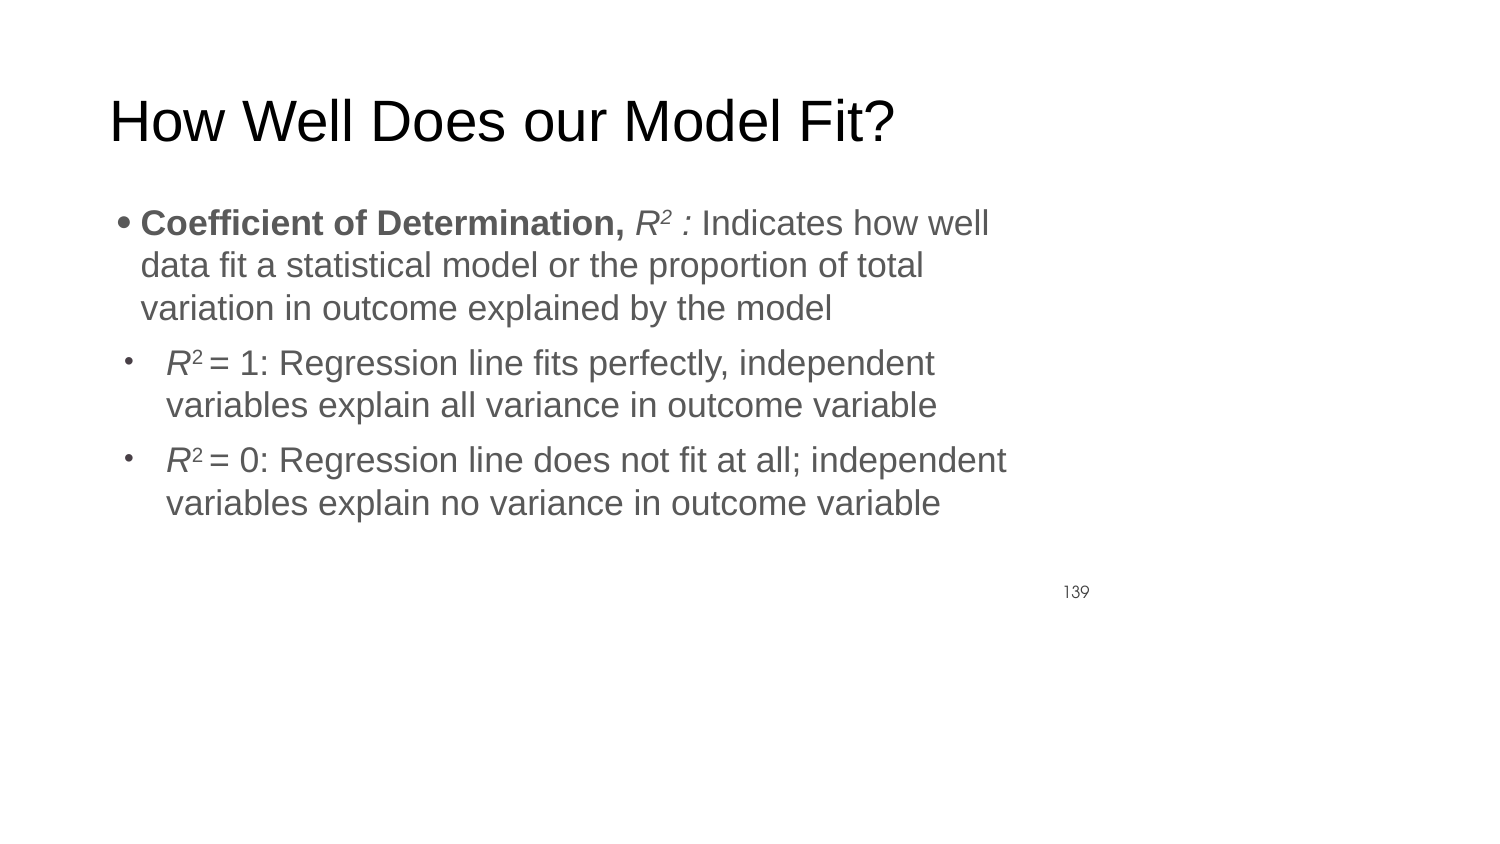

# How Well Does our Model Fit?
Coefficient of Determination, R2 : Indicates how well data fit a statistical model or the proportion of total variation in outcome explained by the model
R2 = 1: Regression line fits perfectly, independent variables explain all variance in outcome variable
R2 = 0: Regression line does not fit at all; independent variables explain no variance in outcome variable

139